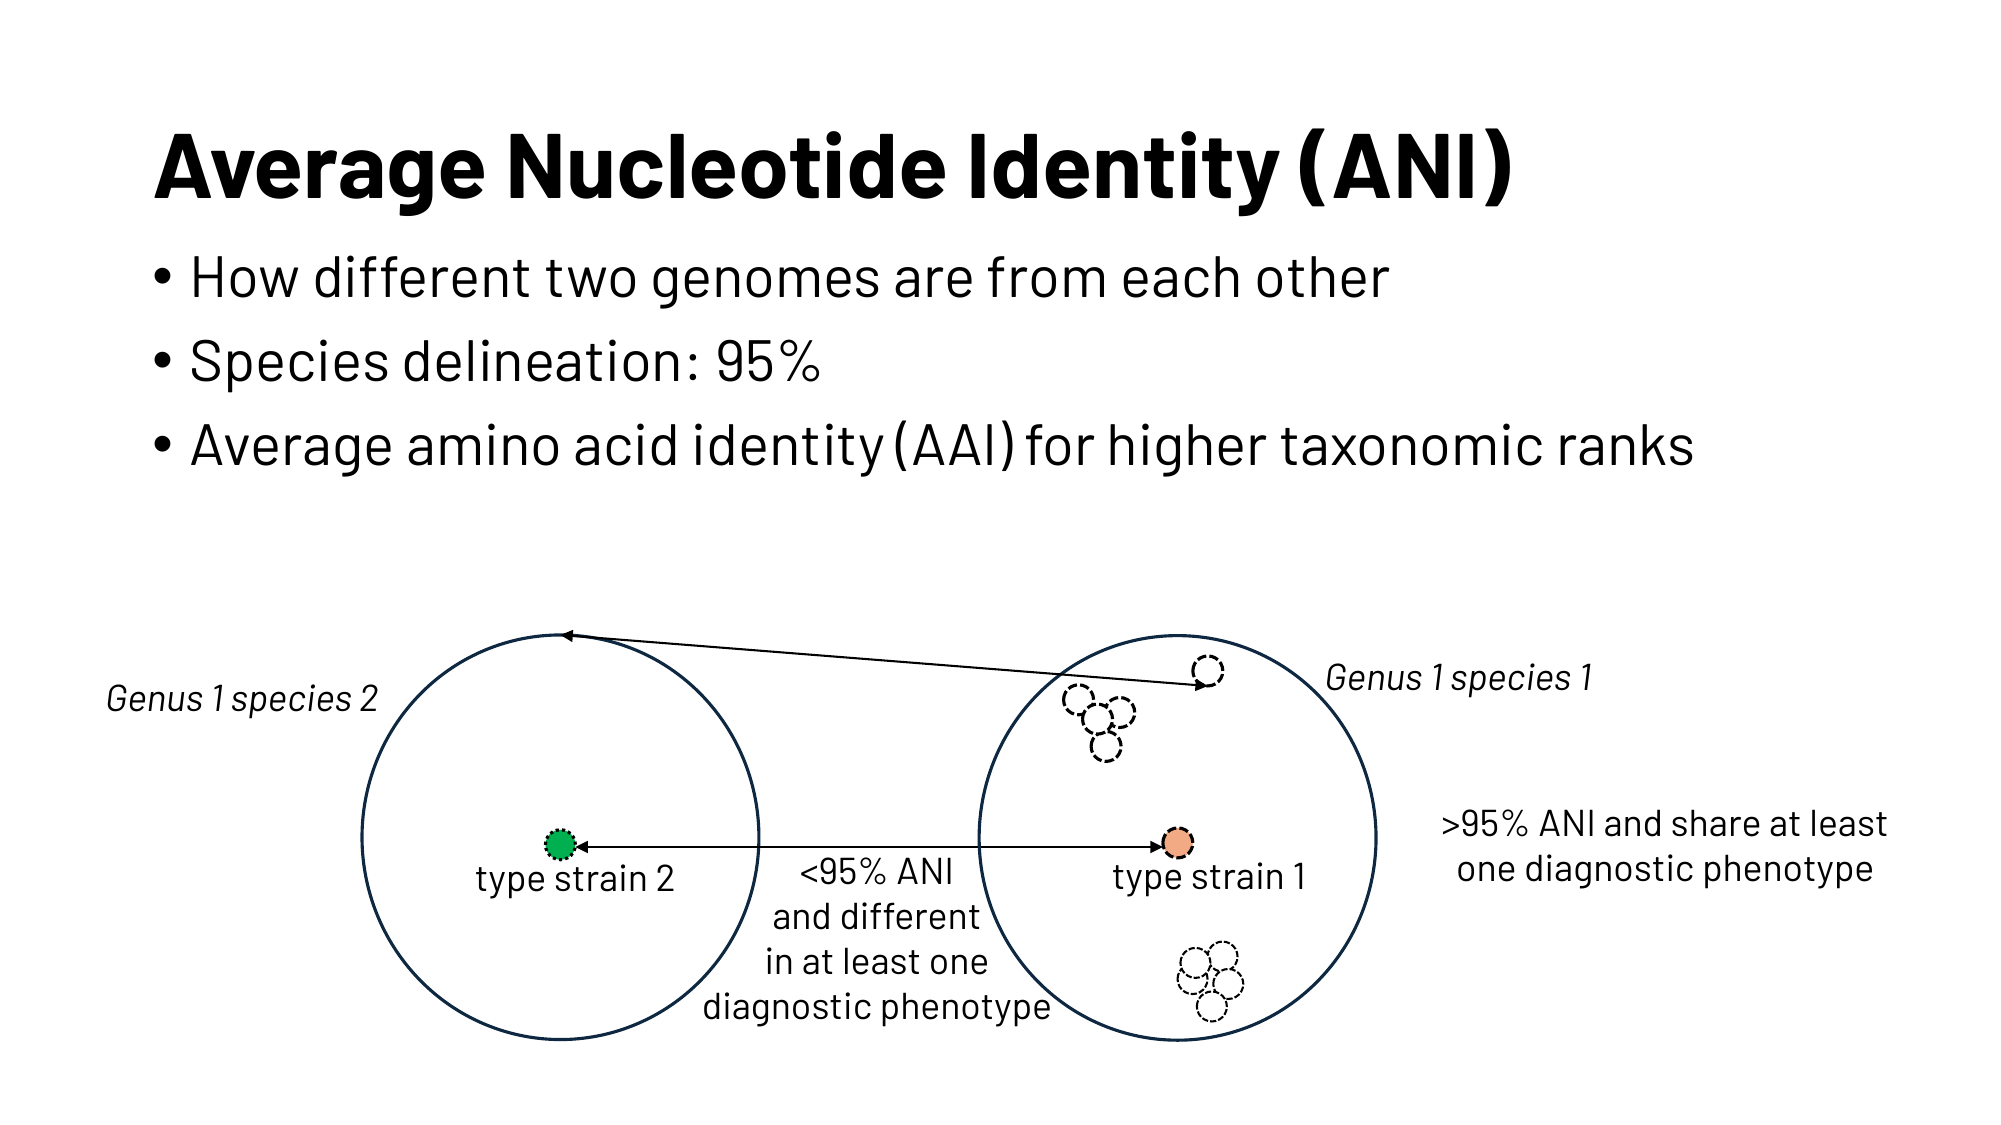

# Average Nucleotide Identity (ANI)
How different two genomes are from each other
Species delineation: 95%
Average amino acid identity (AAI) for higher taxonomic ranks

Genus 1 species 2

Genus 1 species 1

>95% ANI and share at least one diagnostic phenotype

type strain 1

<95% ANI
and different
in at least one
diagnostic phenotype
type strain 2